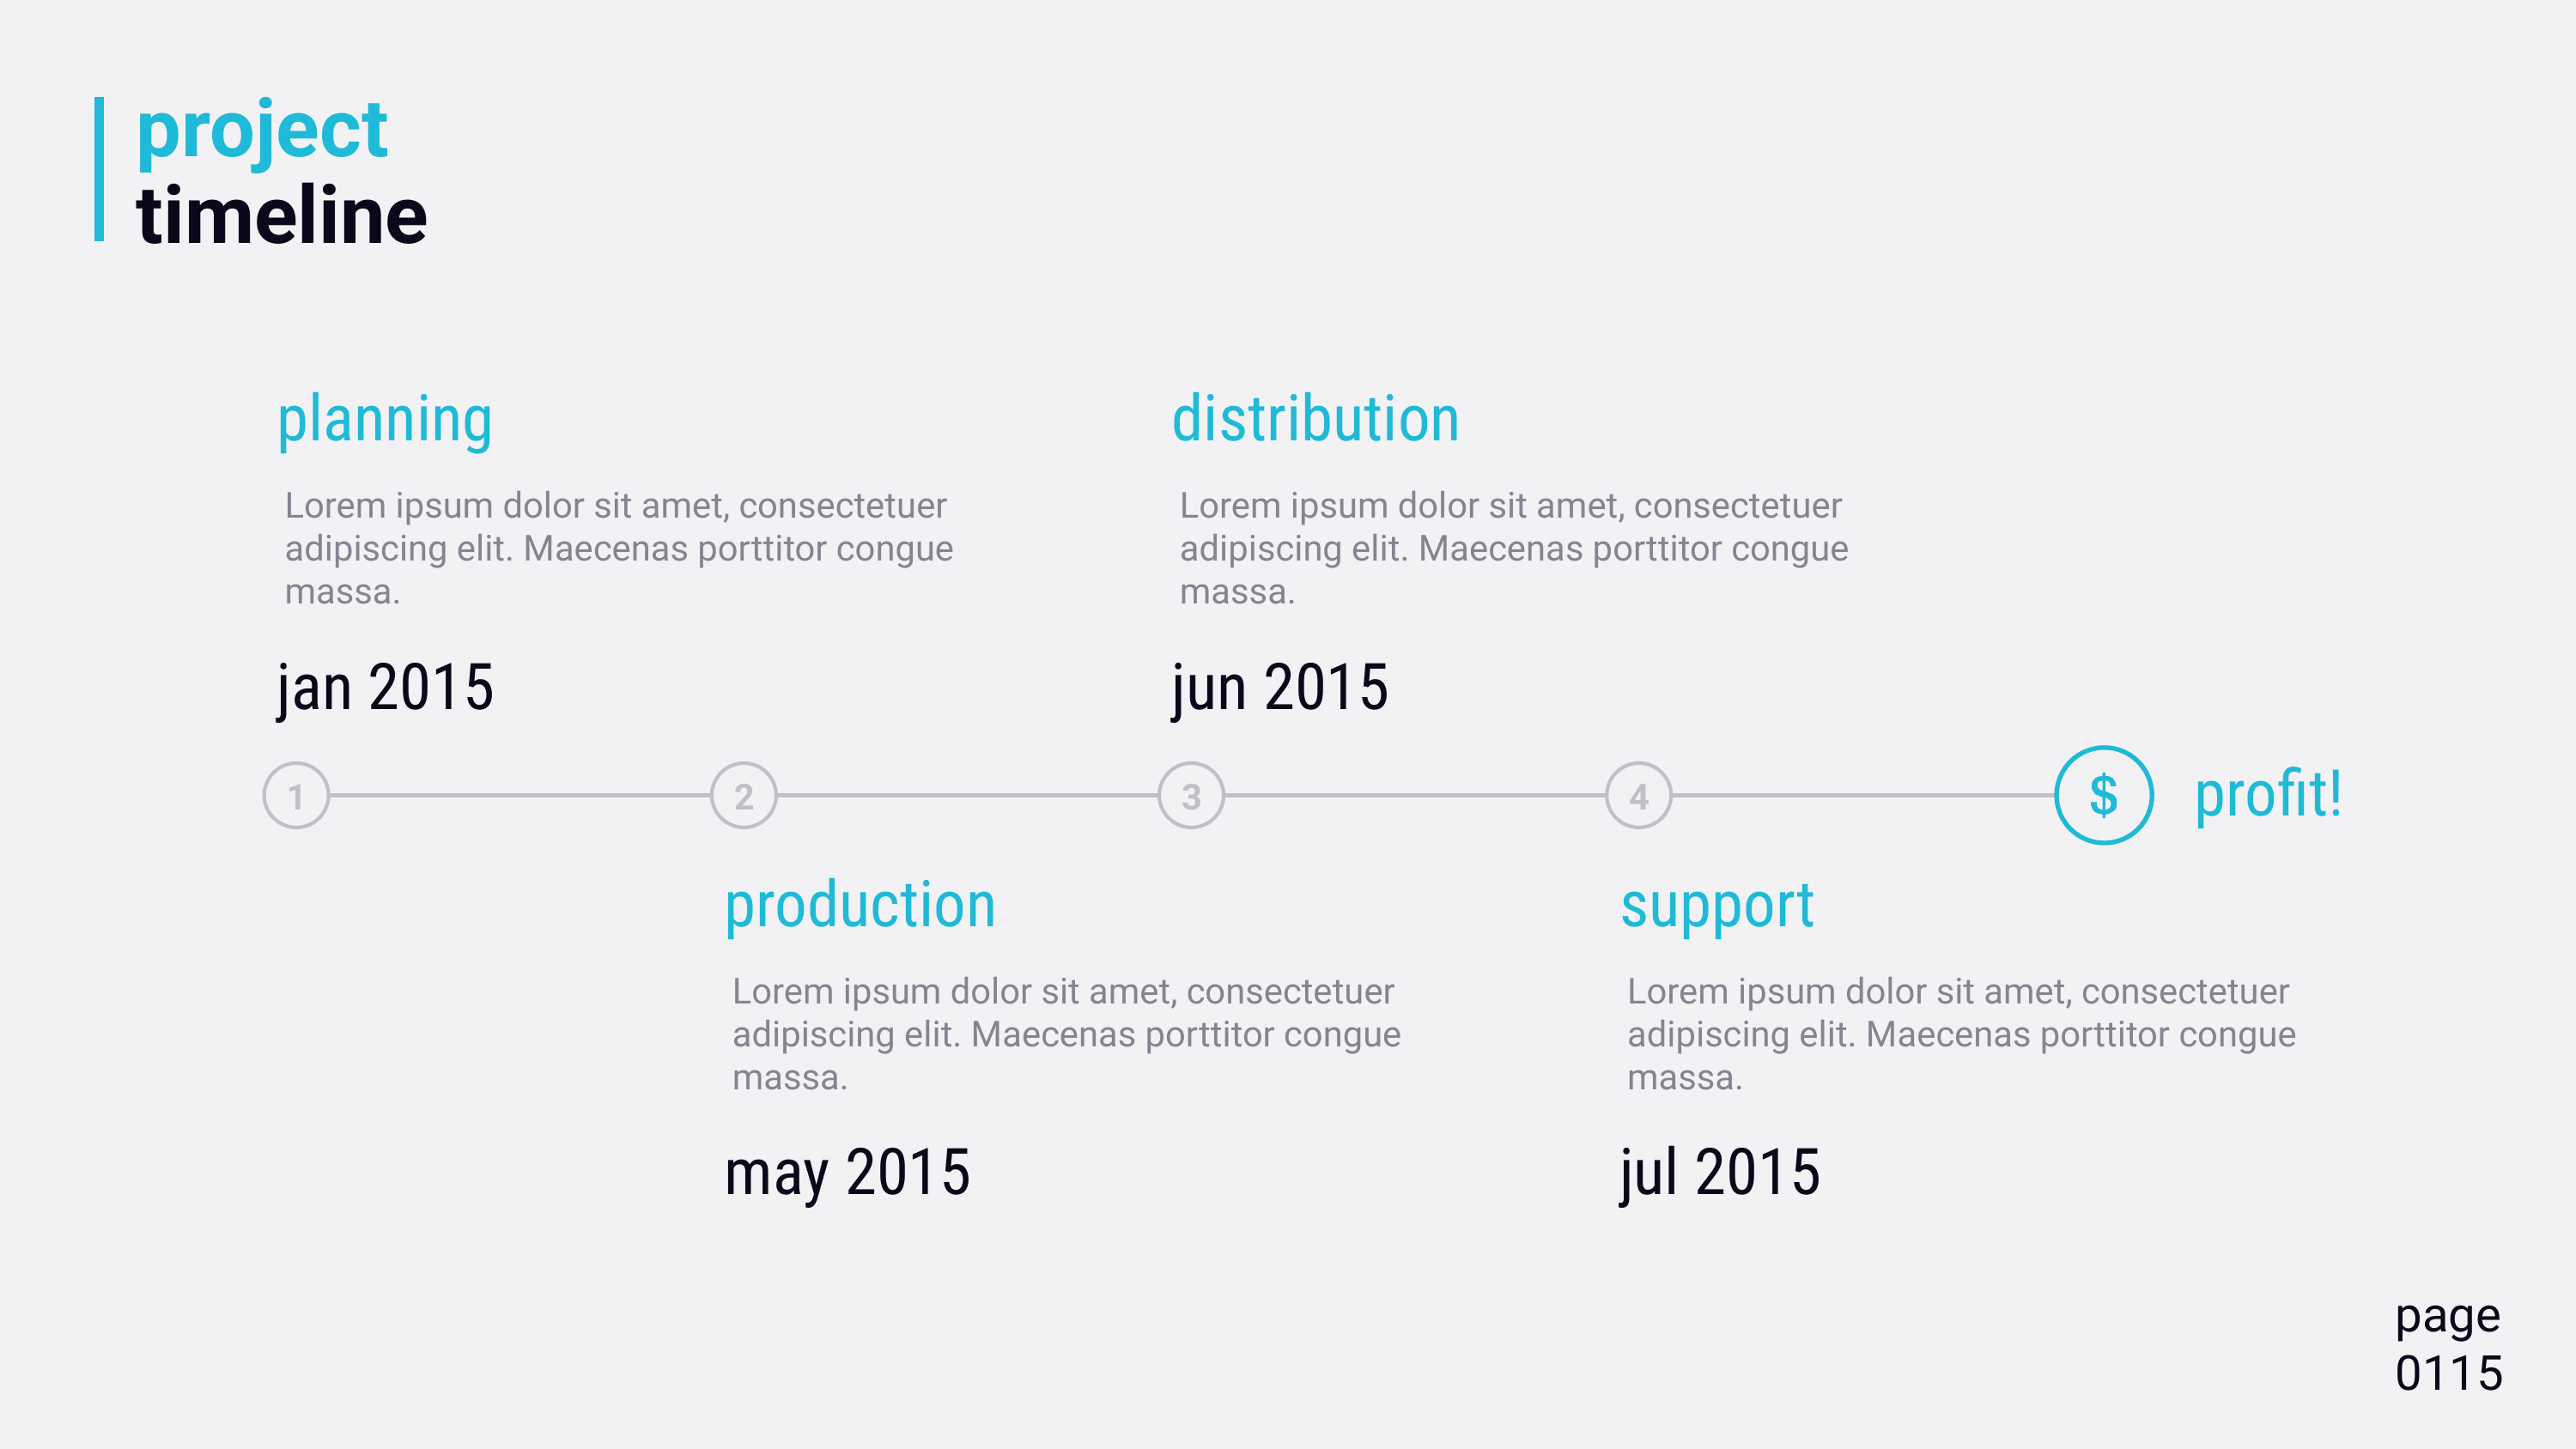

# project timeline
planning
Lorem ipsum dolor sit amet, consectetuer adipiscing elit. Maecenas porttitor congue massa.
jan 2015
distribution
Lorem ipsum dolor sit amet, consectetuer adipiscing elit. Maecenas porttitor congue massa.
jun 2015

profit!
1
2
3
4
production
Lorem ipsum dolor sit amet, consectetuer adipiscing elit. Maecenas porttitor congue massa.
may 2015
support
Lorem ipsum dolor sit amet, consectetuer adipiscing elit. Maecenas porttitor congue massa.
jul 2015
page
0115